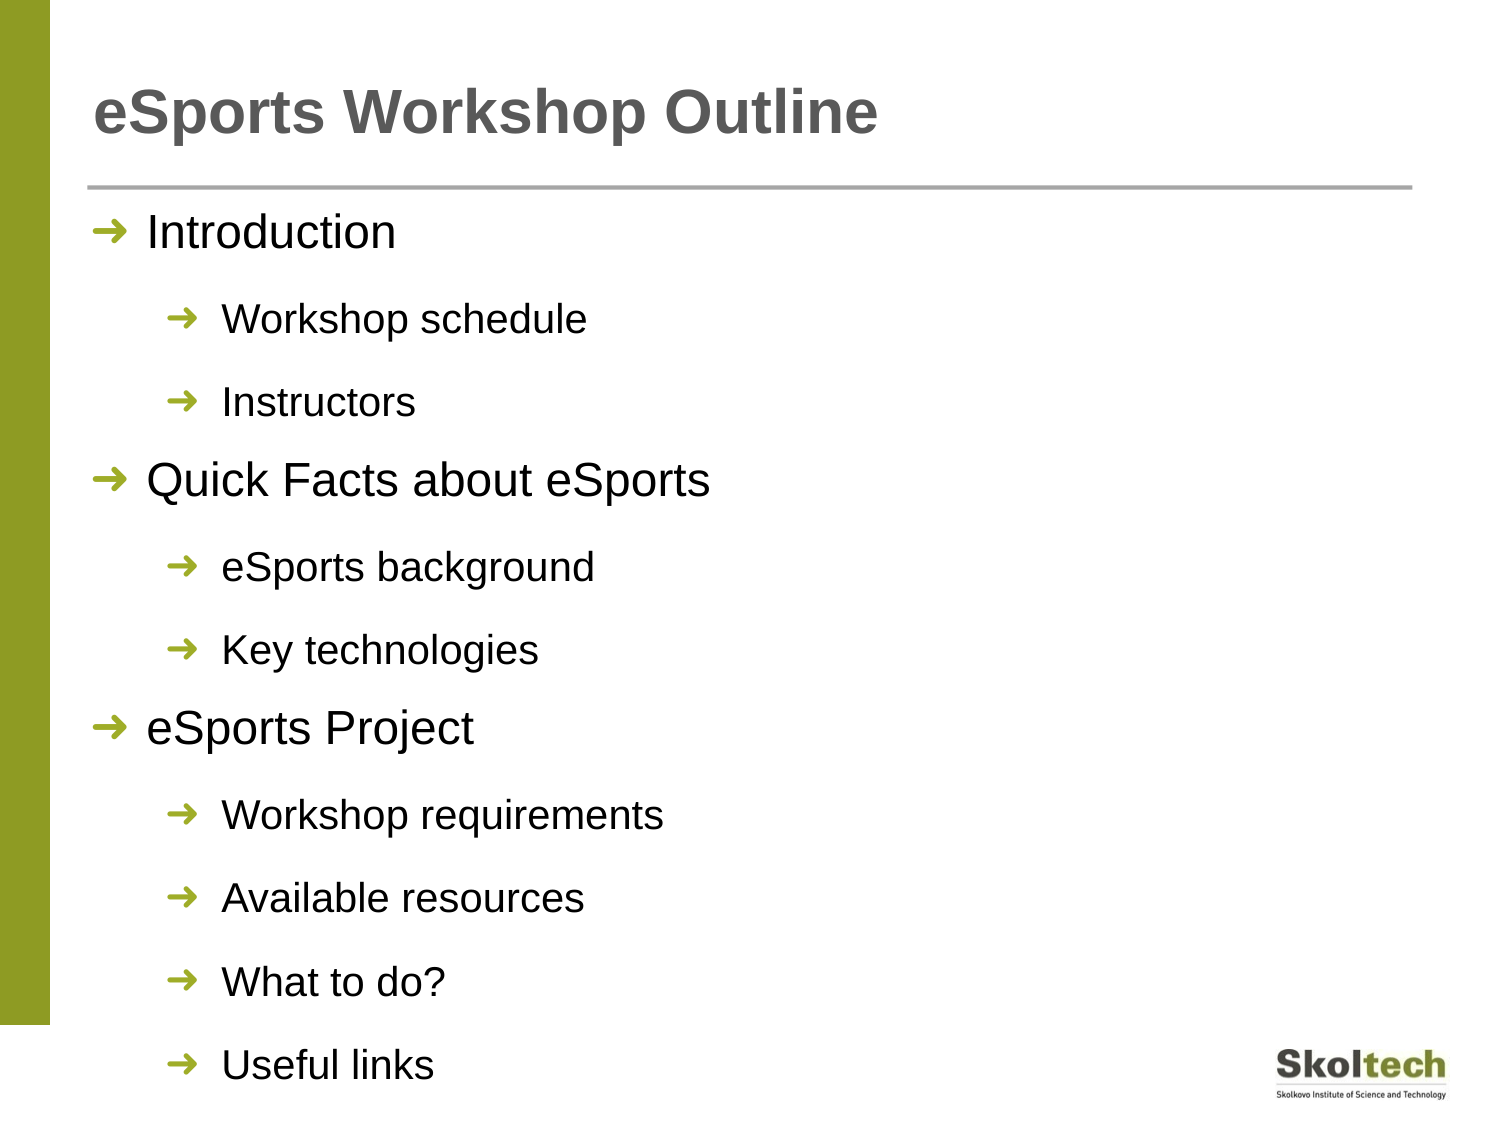

# eSports Workshop Outline
Introduction
Workshop schedule
Instructors
Quick Facts about eSports
eSports background
Key technologies
eSports Project
Workshop requirements
Available resources
What to do?
Useful links